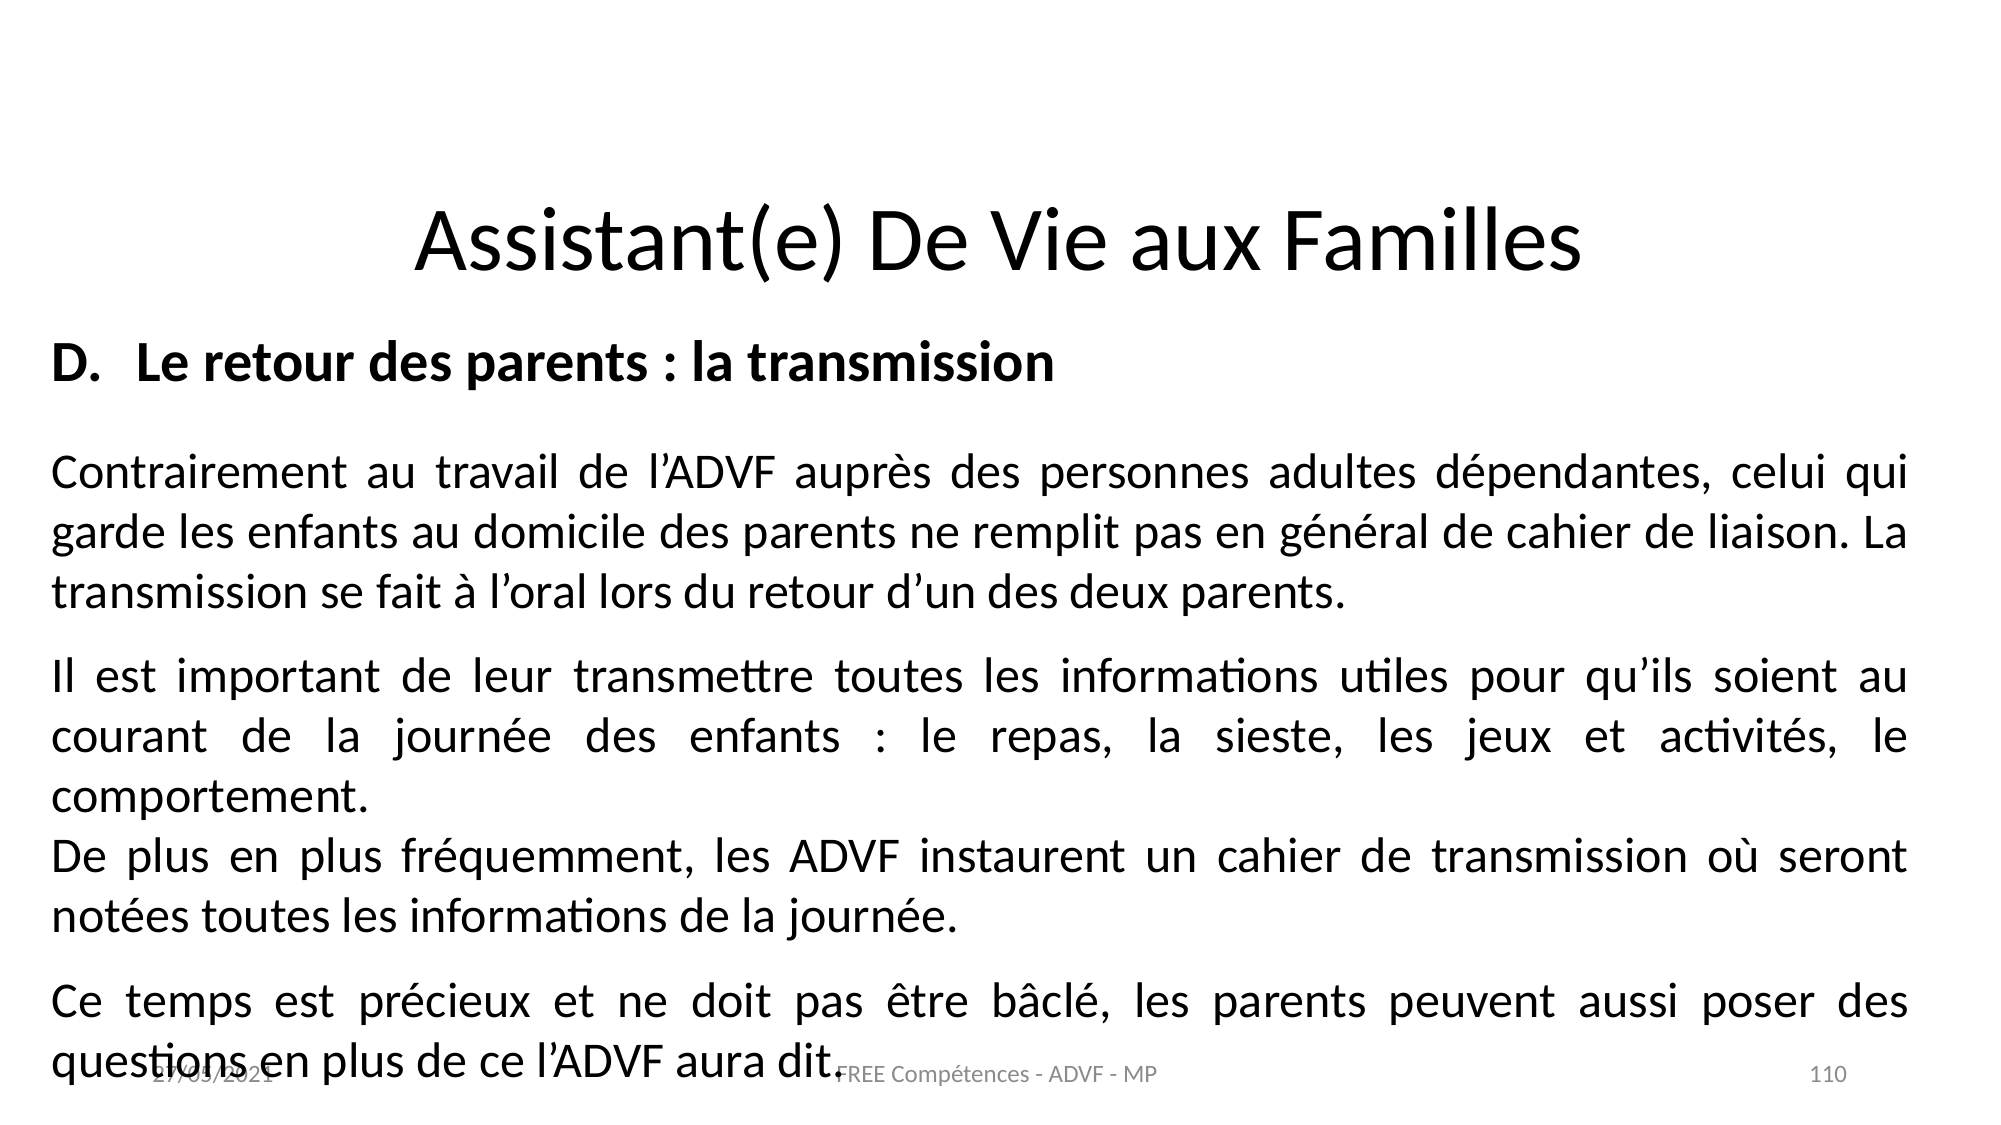

Assistant(e) De Vie aux Familles
Le retour des parents : la transmission

Contrairement au travail de l’ADVF auprès des personnes adultes dépendantes, celui qui garde les enfants au domicile des parents ne remplit pas en général de cahier de liaison. La transmission se fait à l’oral lors du retour d’un des deux parents.

Il est important de leur transmettre toutes les informations utiles pour qu’ils soient au courant de la journée des enfants : le repas, la sieste, les jeux et activités, le comportement.
De plus en plus fréquemment, les ADVF instaurent un cahier de transmission où seront notées toutes les informations de la journée.

Ce temps est précieux et ne doit pas être bâclé, les parents peuvent aussi poser des questions en plus de ce l’ADVF aura dit.
FREE Compétences - ADVF - MP
27/05/2021
110